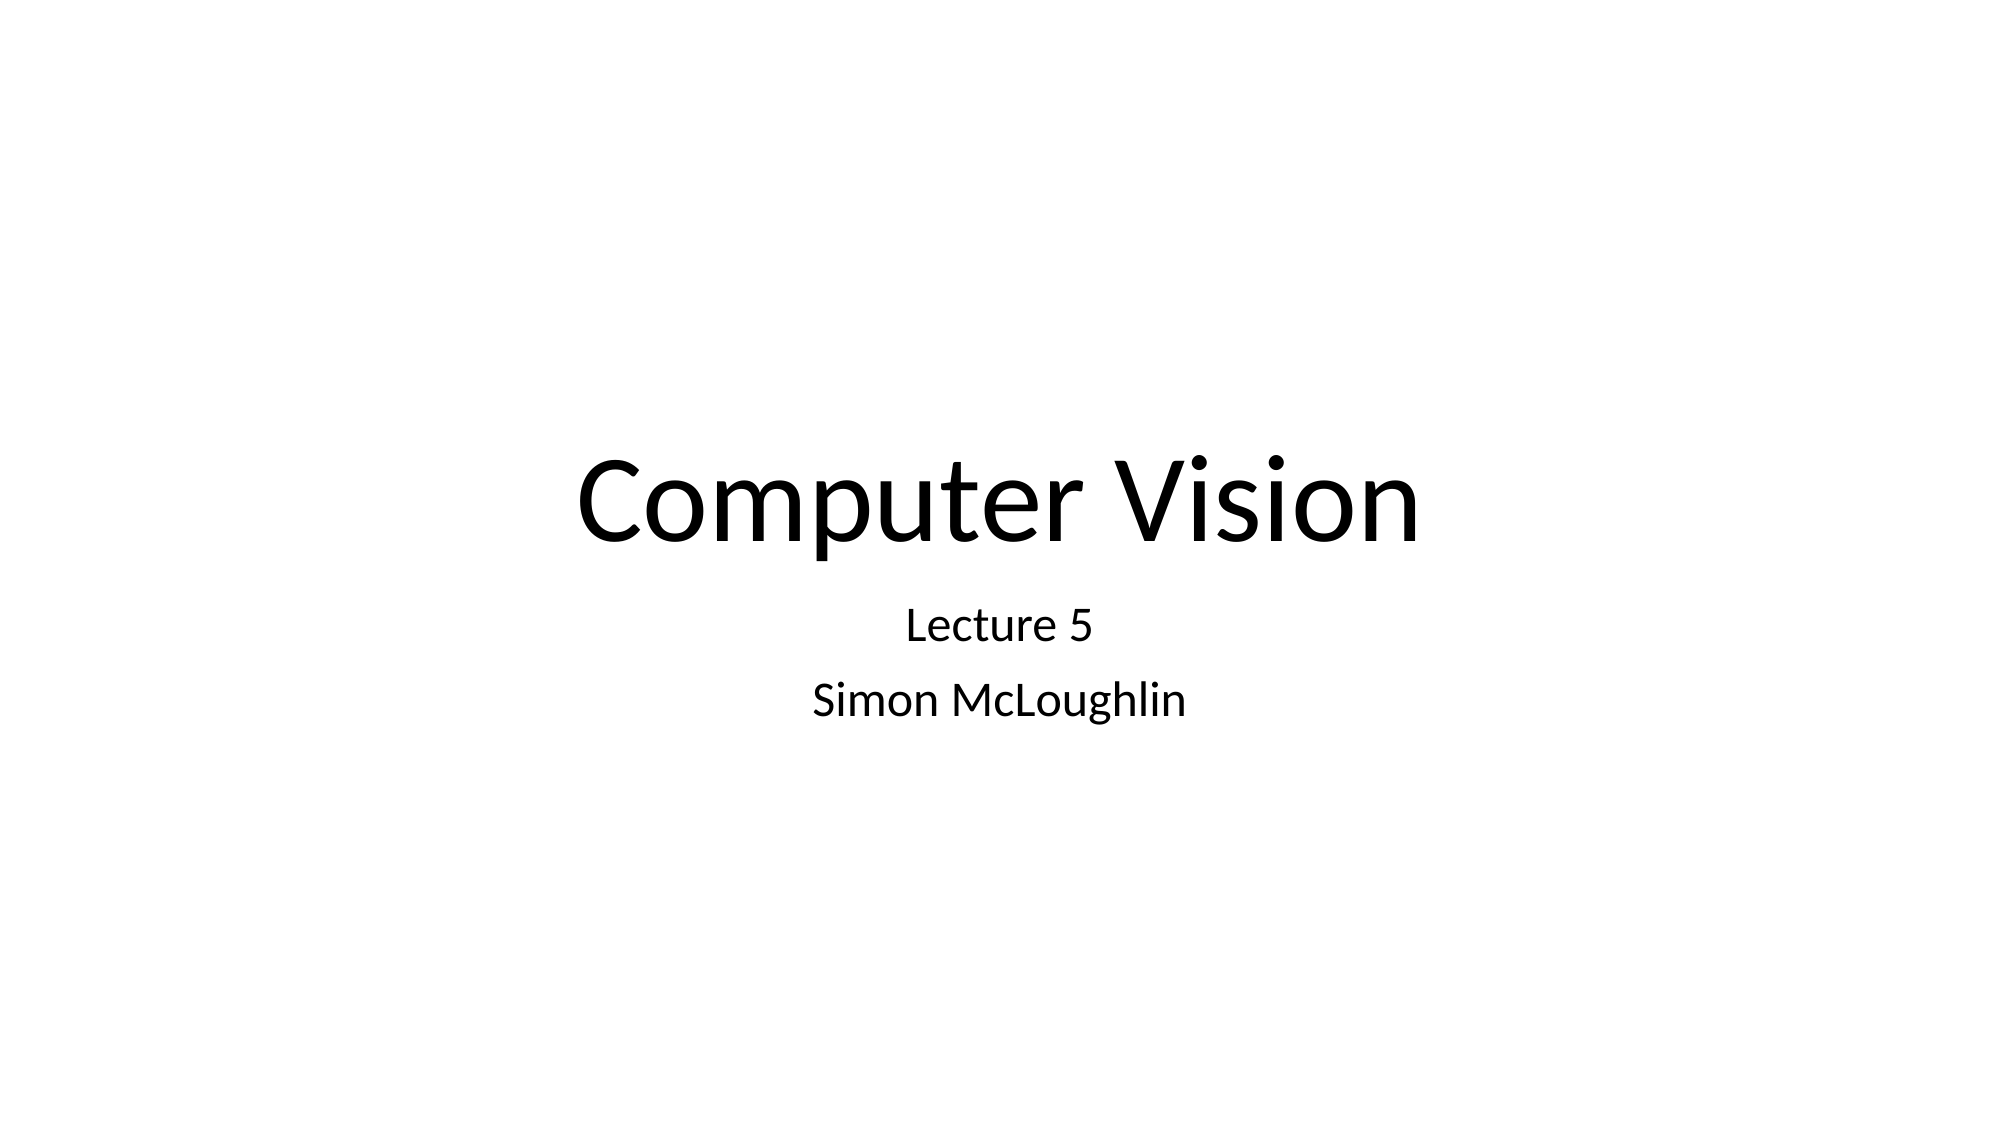

# Computer Vision
Lecture 5
Simon McLoughlin